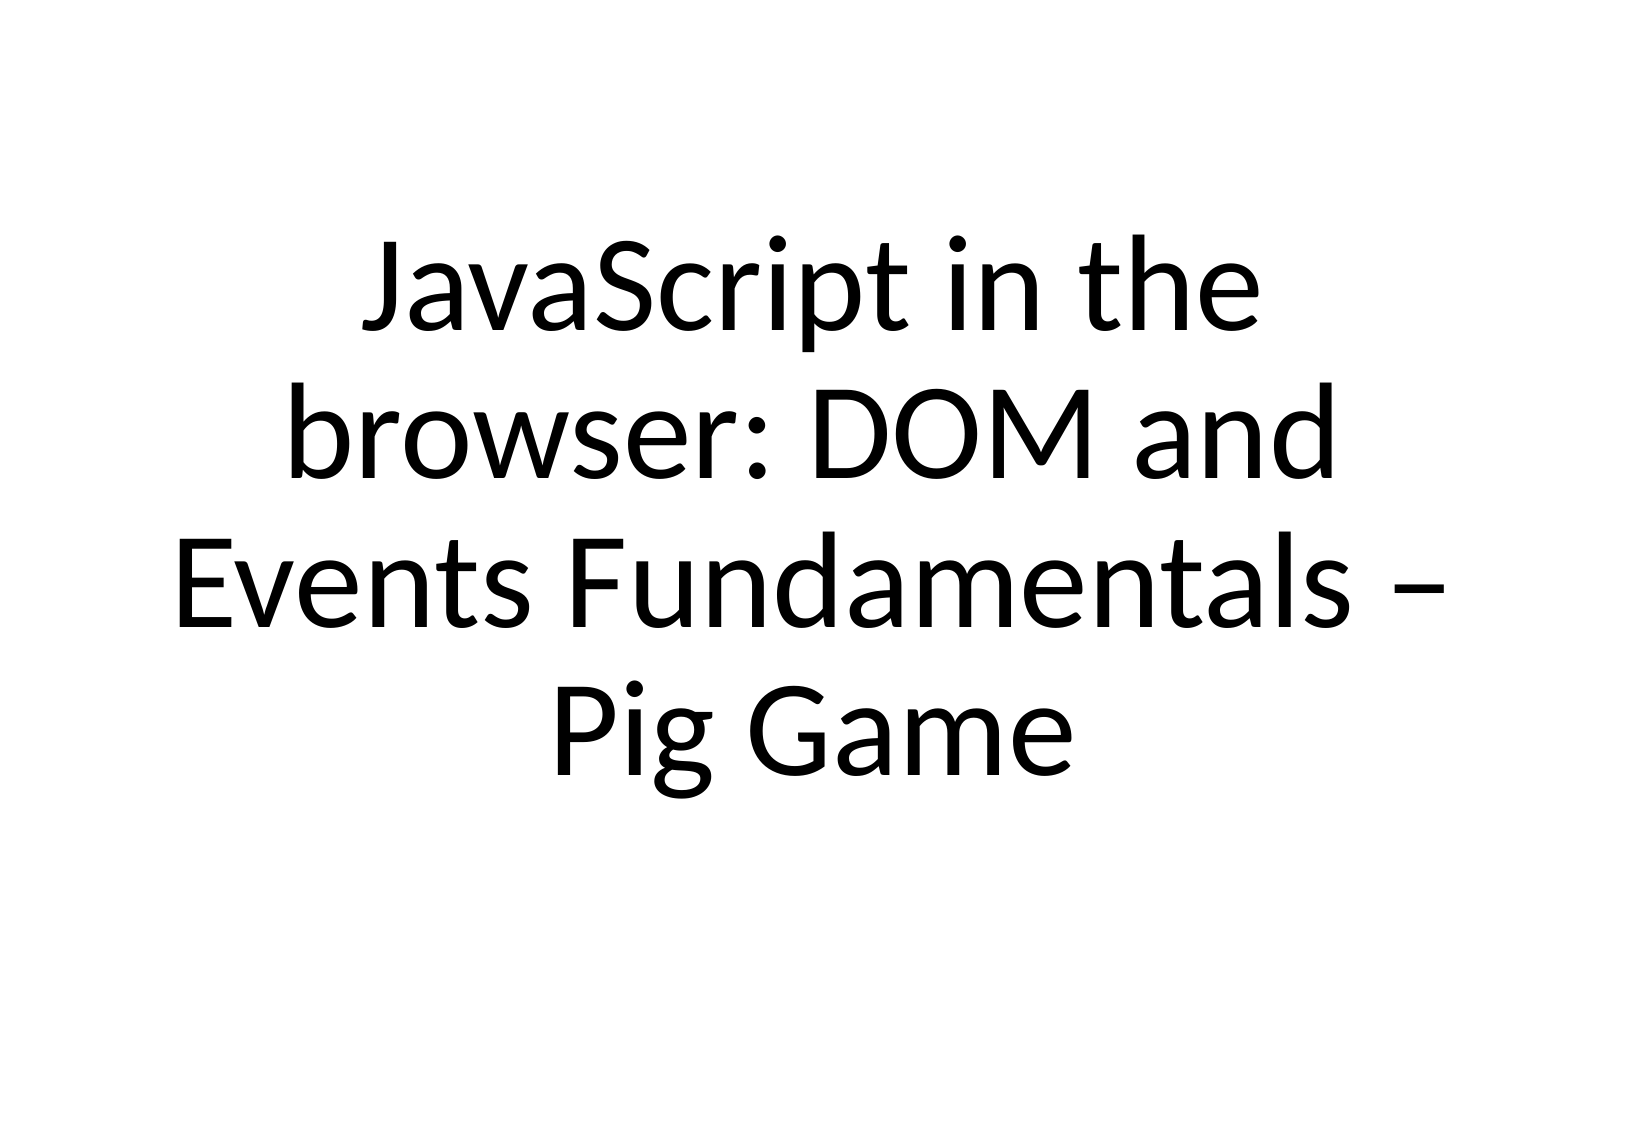

JavaScript in the browser: DOM and Events Fundamentals – Pig Game